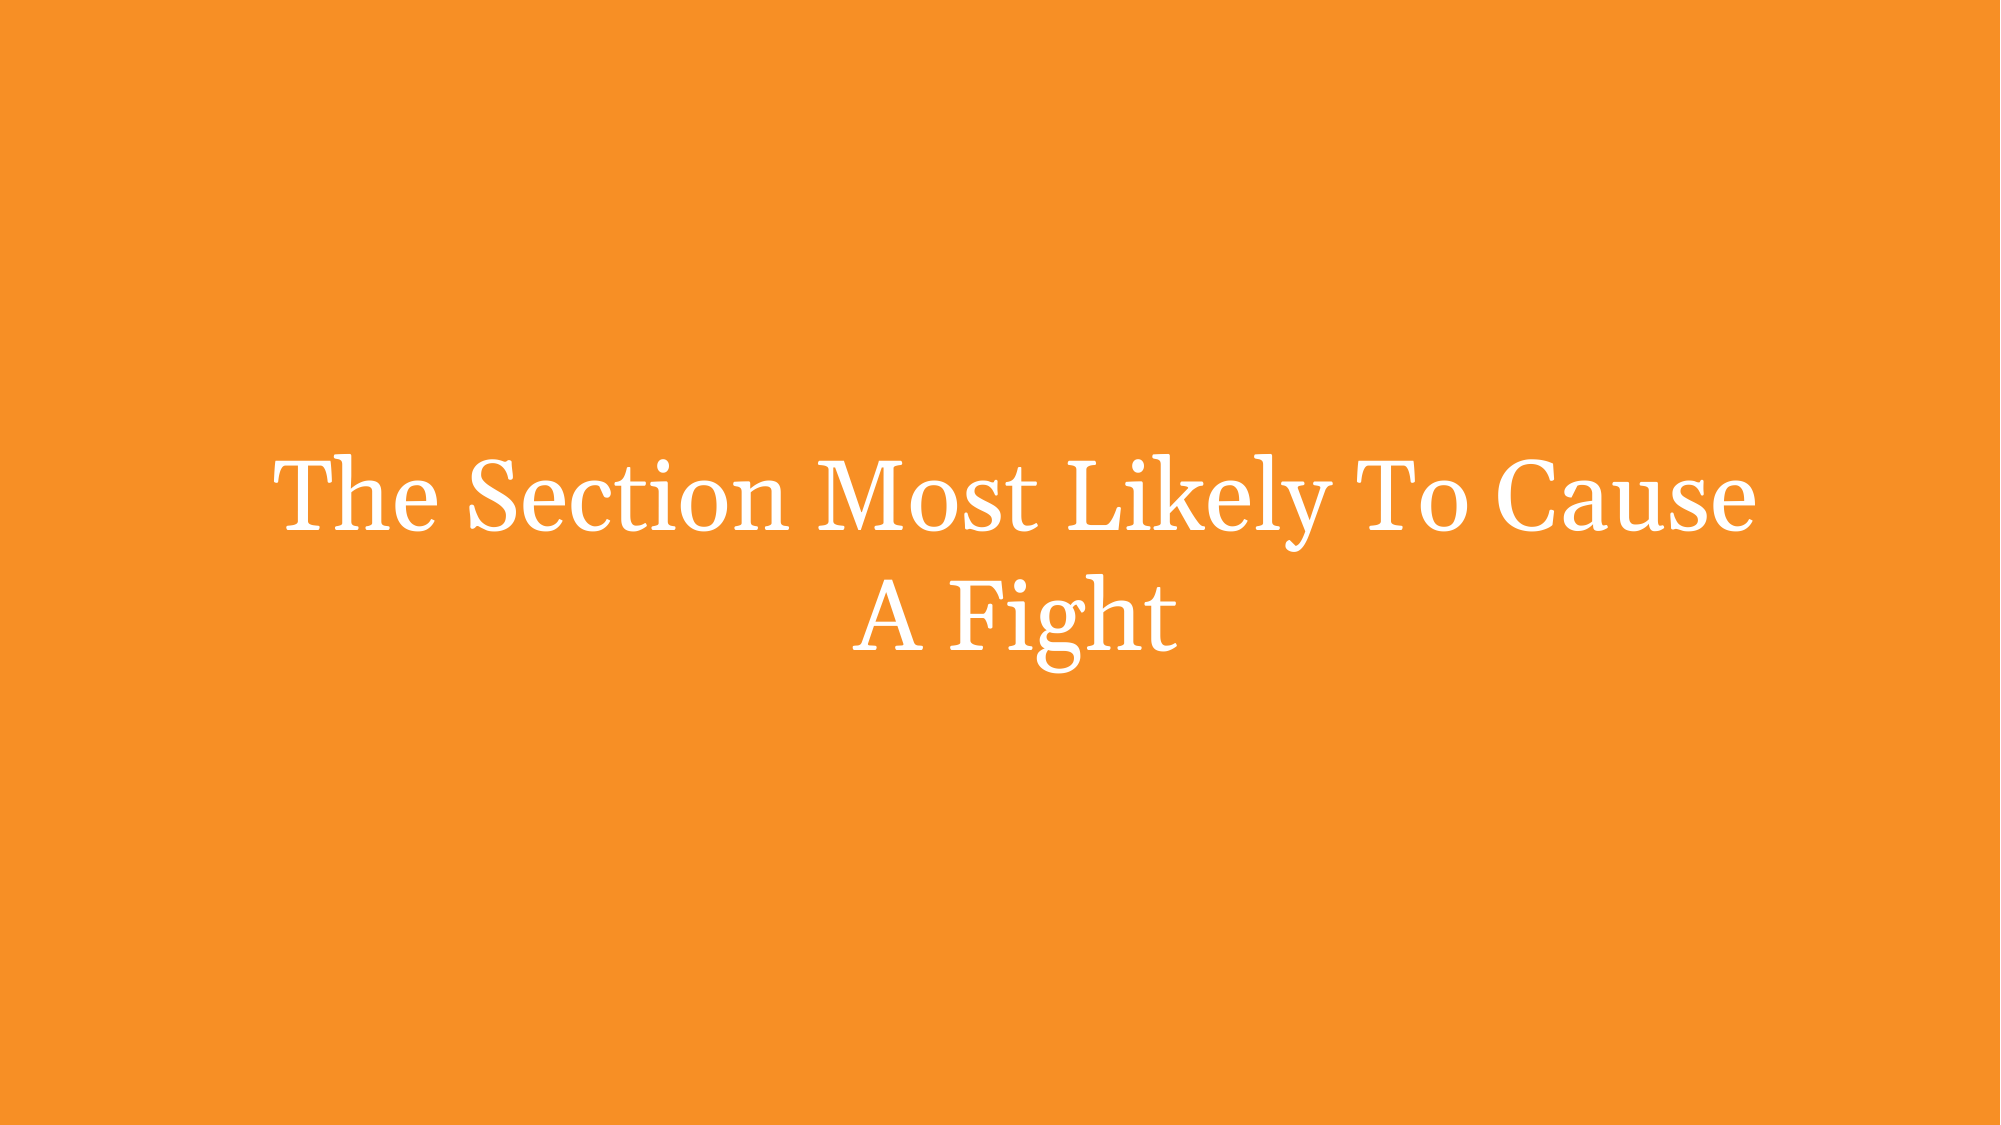

# The Section Most Likely To Cause A Fight